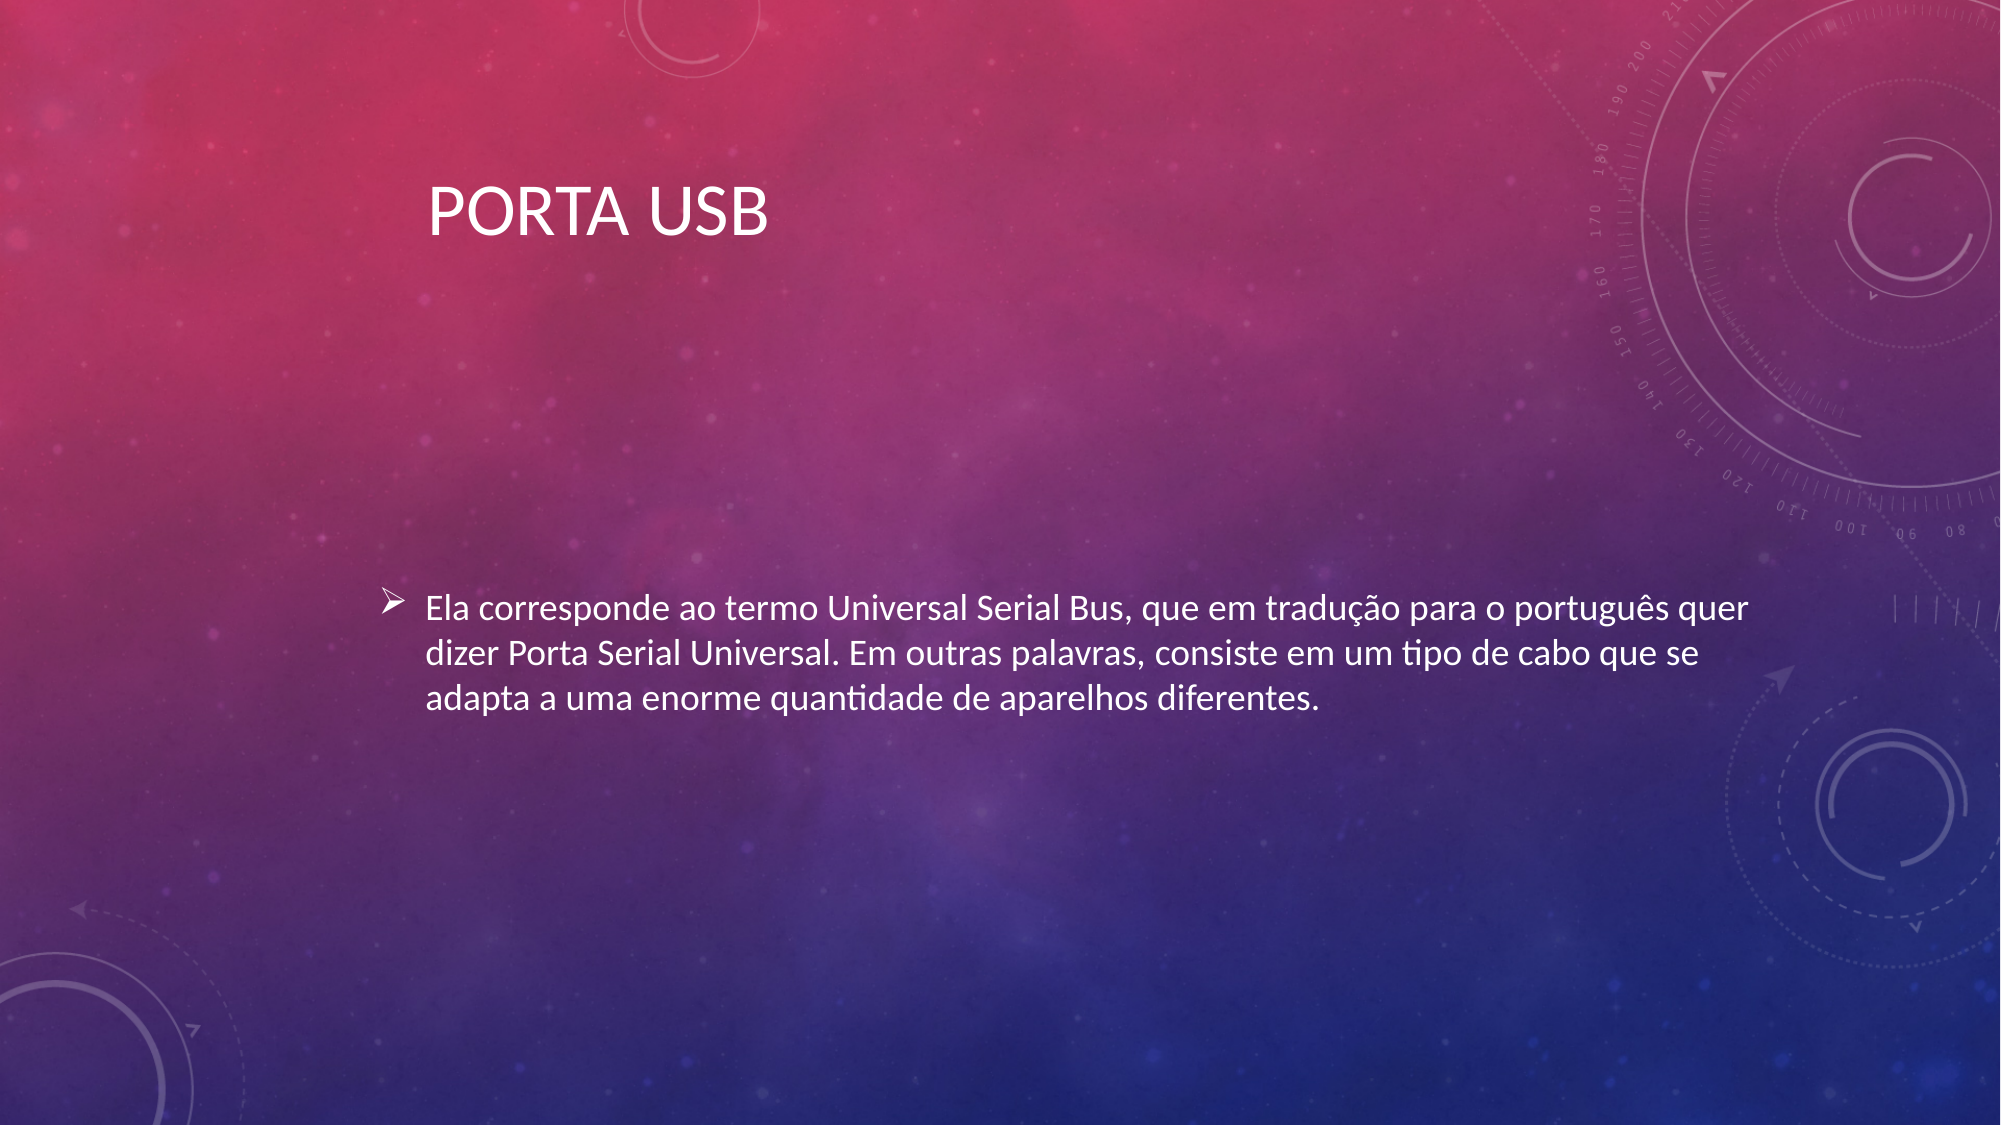

# PORTA USB
Ela corresponde ao termo Universal Serial Bus, que em tradução para o português quer dizer Porta Serial Universal. Em outras palavras, consiste em um tipo de cabo que se adapta a uma enorme quantidade de aparelhos diferentes.